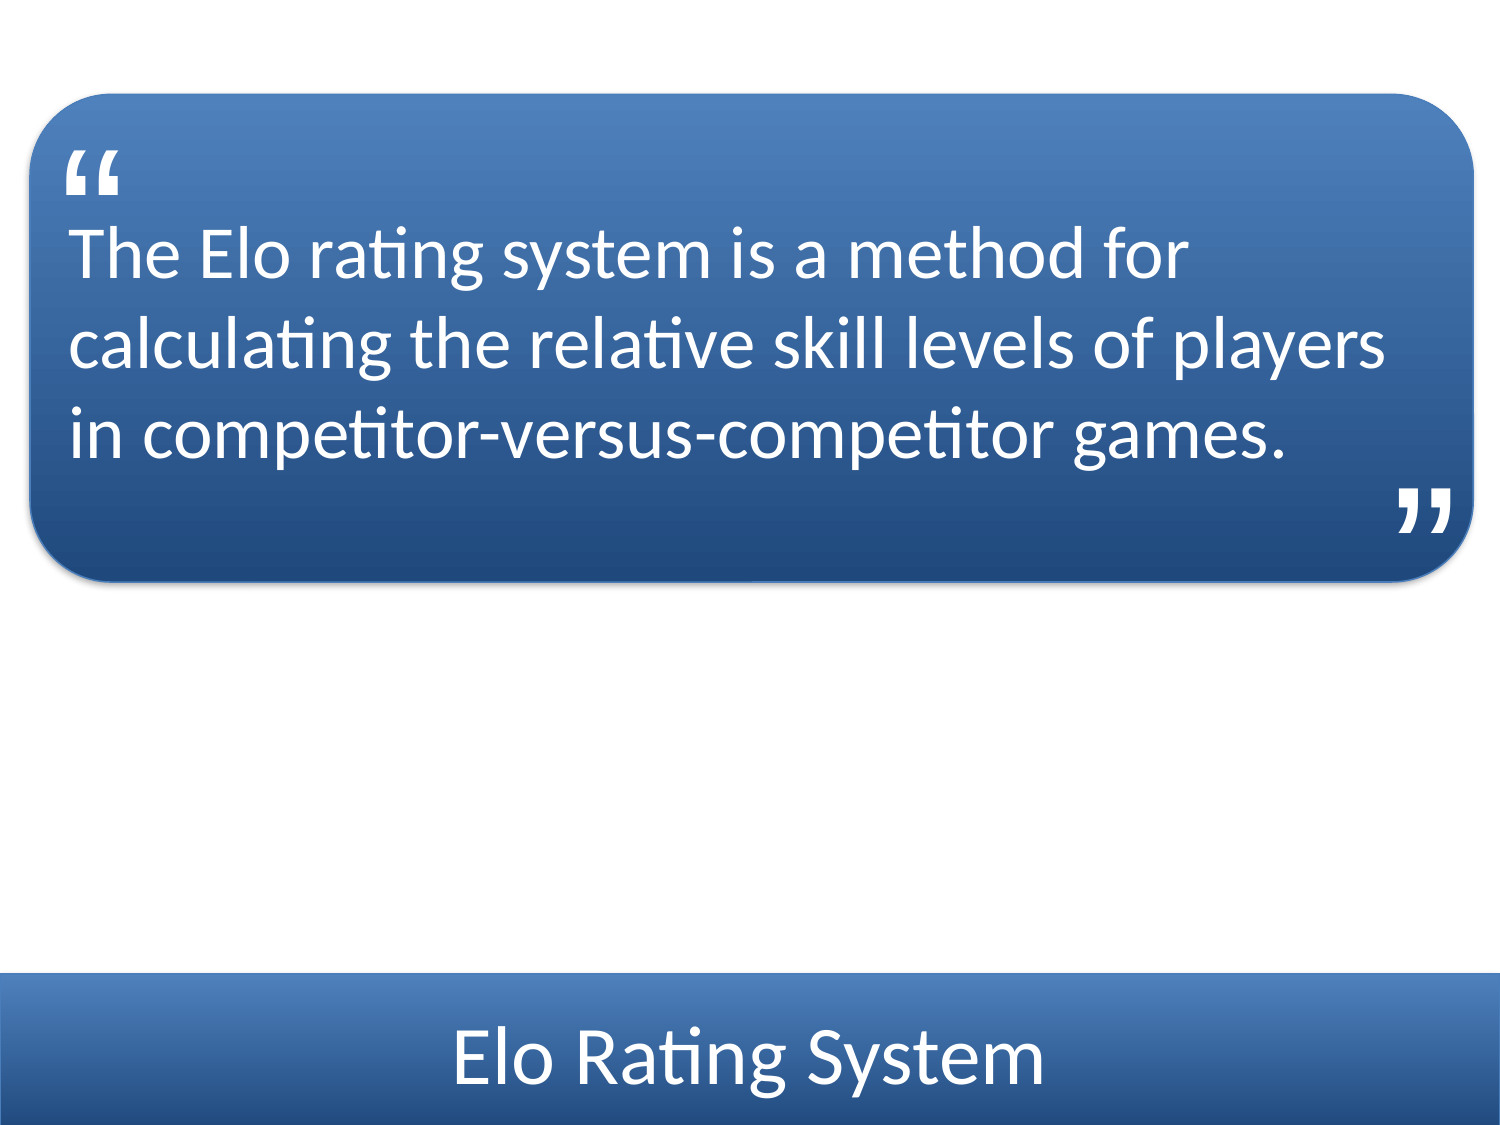

“
The Elo rating system is a method for calculating the relative skill levels of players in competitor-versus-competitor games.
”

Elo Rating System